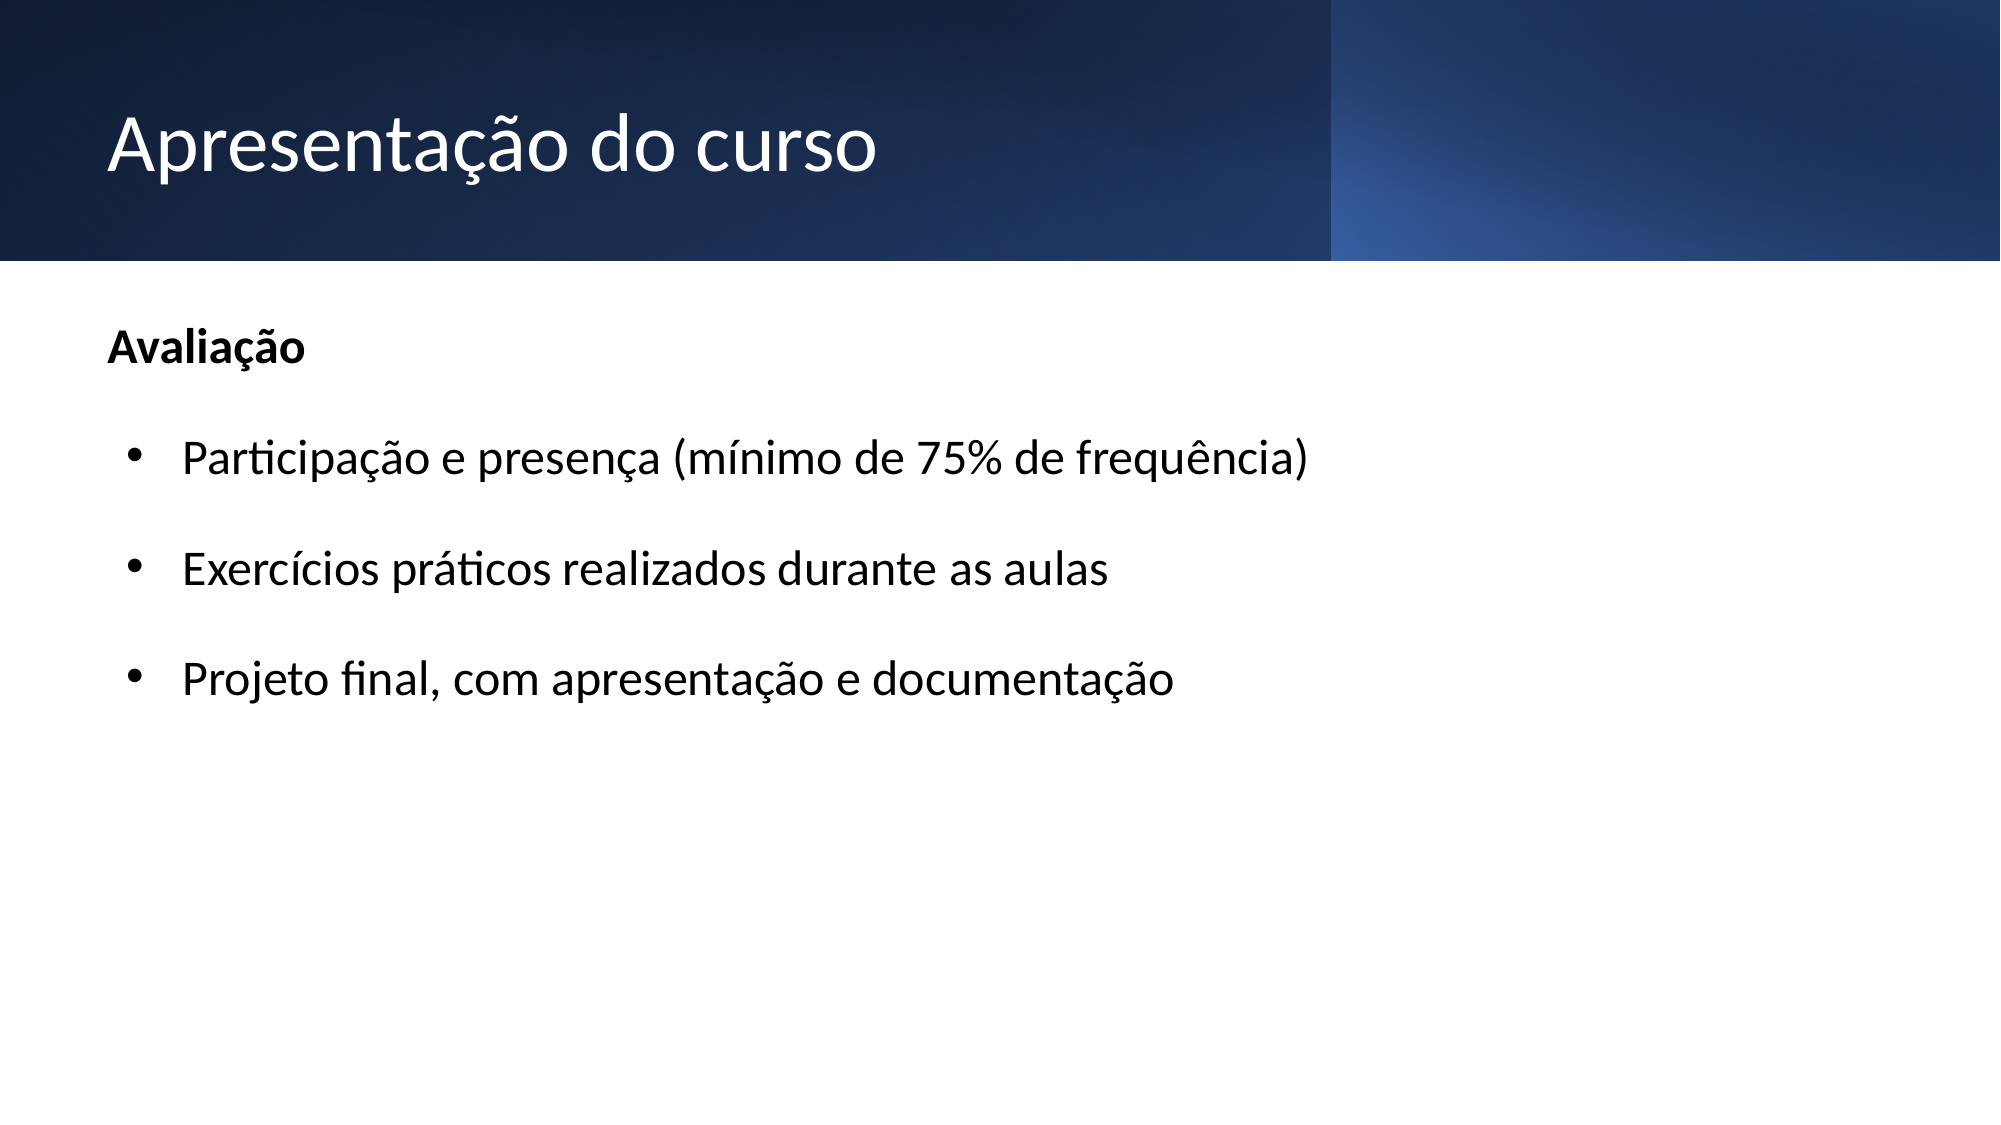

# Apresentação do curso
Avaliação
Participação e presença (mínimo de 75% de frequência)
Exercícios práticos realizados durante as aulas
Projeto final, com apresentação e documentação